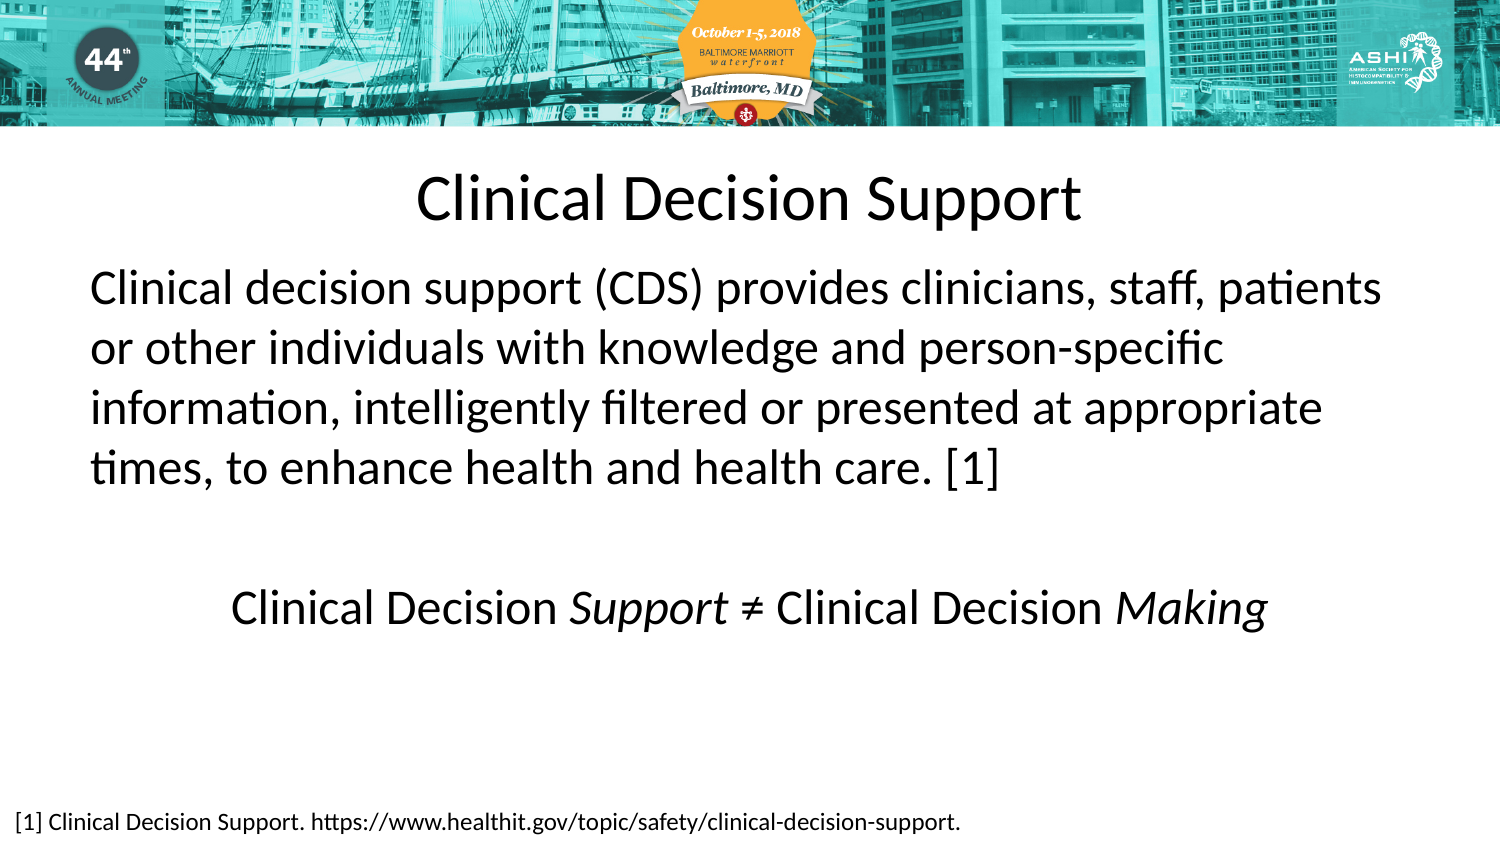

Clinical Decision Support
Clinical decision support (CDS) provides clinicians, staff, patients or other individuals with knowledge and person-specific information, intelligently filtered or presented at appropriate times, to enhance health and health care. [1]

Clinical Decision Support ≠ Clinical Decision Making
[1] Clinical Decision Support. https://www.healthit.gov/topic/safety/clinical-decision-support.